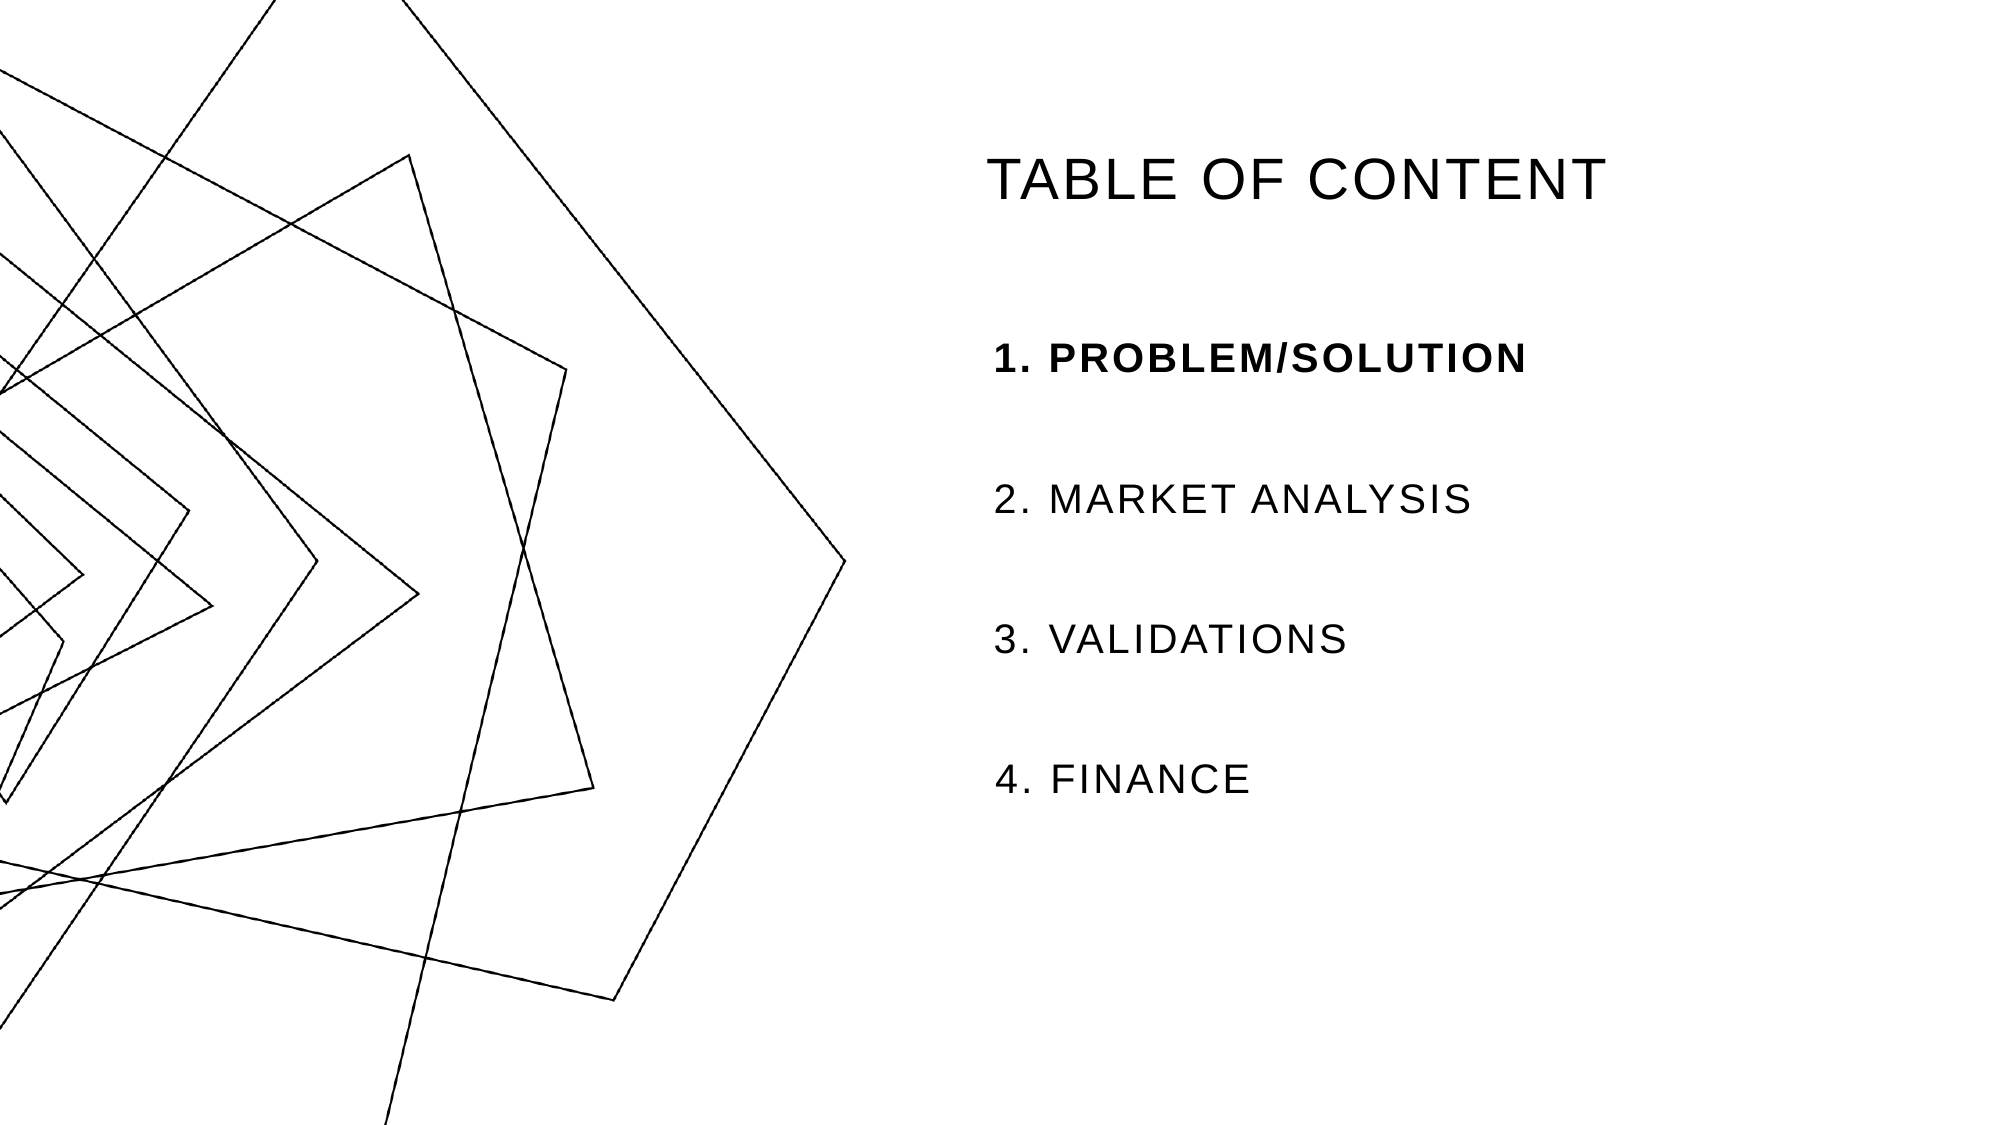

# Table of content
1. Problem/solution
2. Market Analysis
3. validations
4. Finance